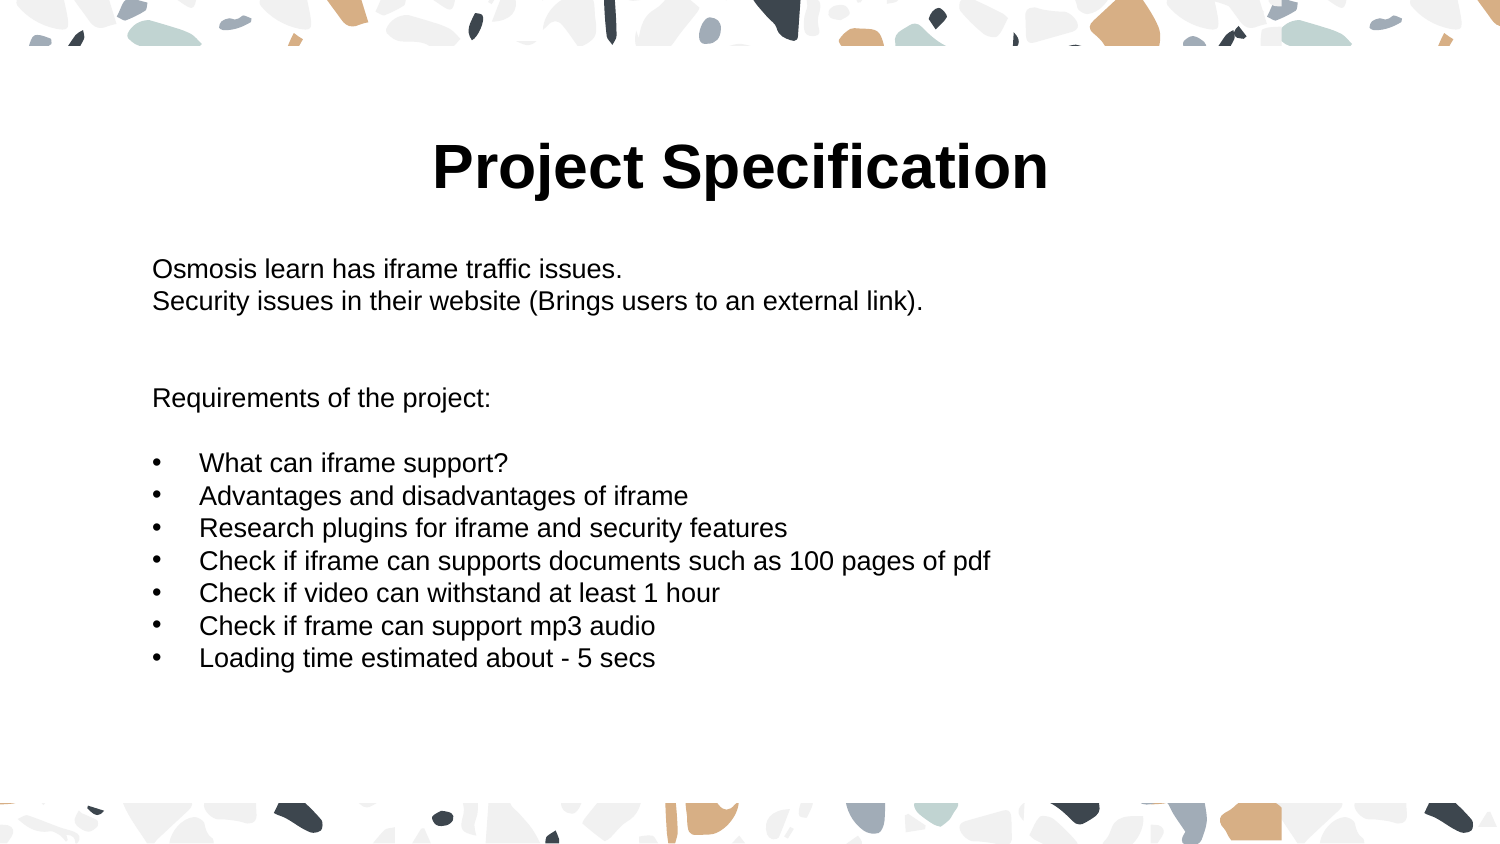

# Project Specification

Osmosis learn has iframe traffic issues.
Security issues in their website (Brings users to an external link).

Requirements of the project:

What can iframe support?
Advantages and disadvantages of iframe
Research plugins for iframe and security features
Check if iframe can supports documents such as 100 pages of pdf
Check if video can withstand at least 1 hour
Check if frame can support mp3 audio
Loading time estimated about - 5 secs